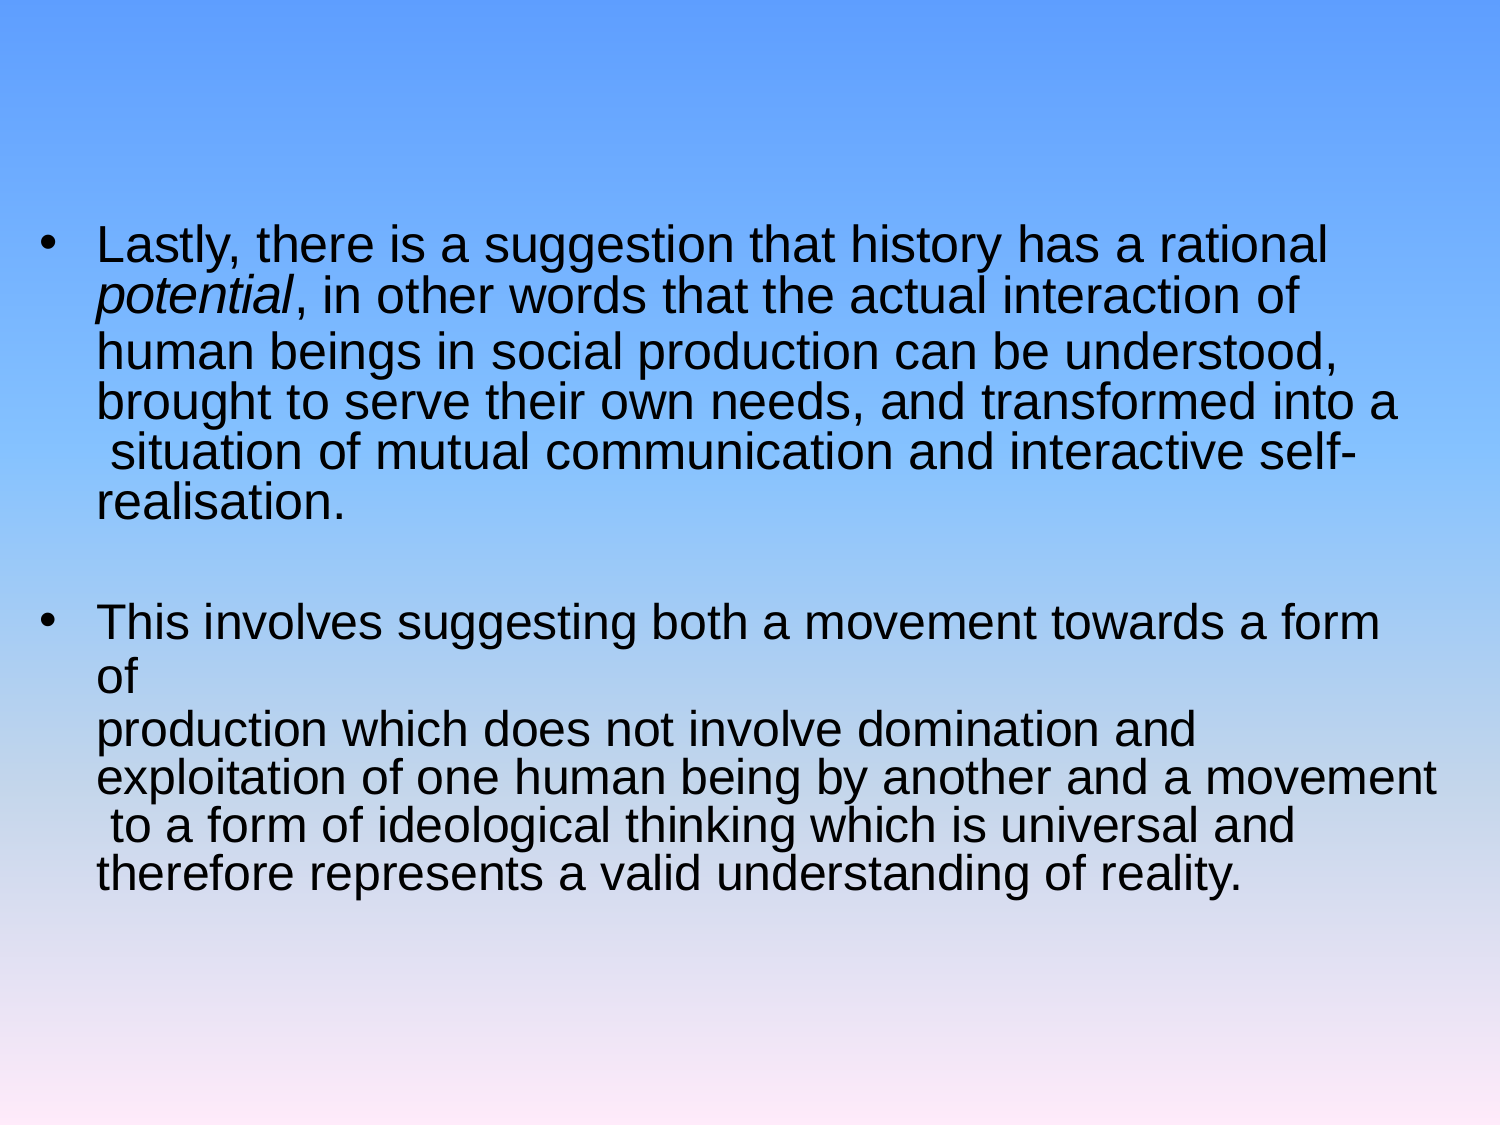

Lastly, there is a suggestion that history has a rational
potential, in other words that the actual interaction of
human beings in social production can be understood,  brought to serve their own needs, and transformed into a  situation of mutual communication and interactive self-  realisation.

This involves suggesting both a movement towards a form of
production which does not involve domination and  exploitation of one human being by another and a movement  to a form of ideological thinking which is universal and  therefore represents a valid understanding of reality.